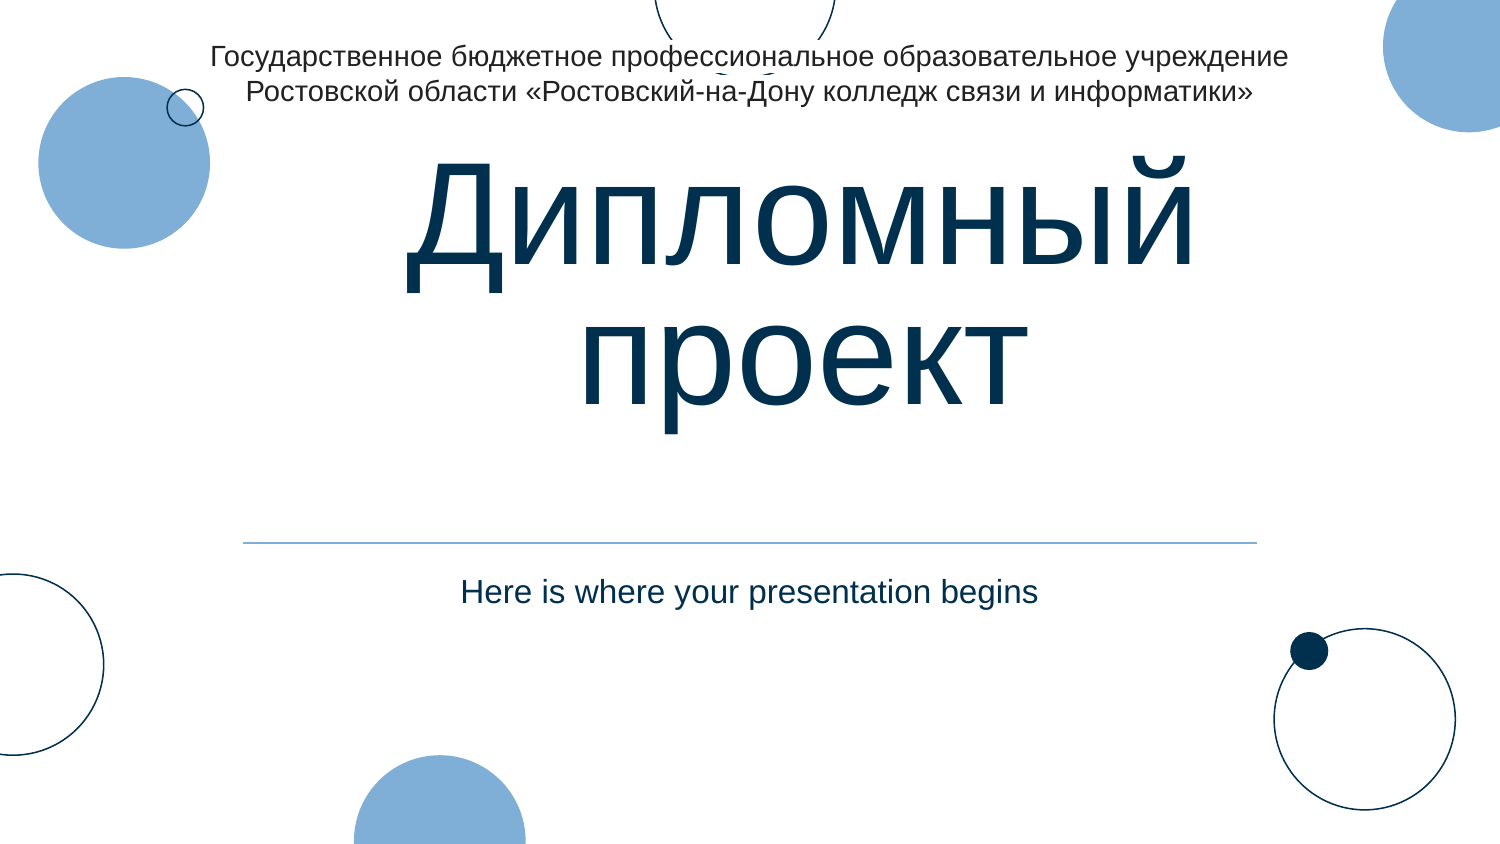

Государственное бюджетное профессиональное образовательное учреждение Ростовской области «Ростовский-на-Дону колледж связи и информатики»
# Дипломный проект
Here is where your presentation begins